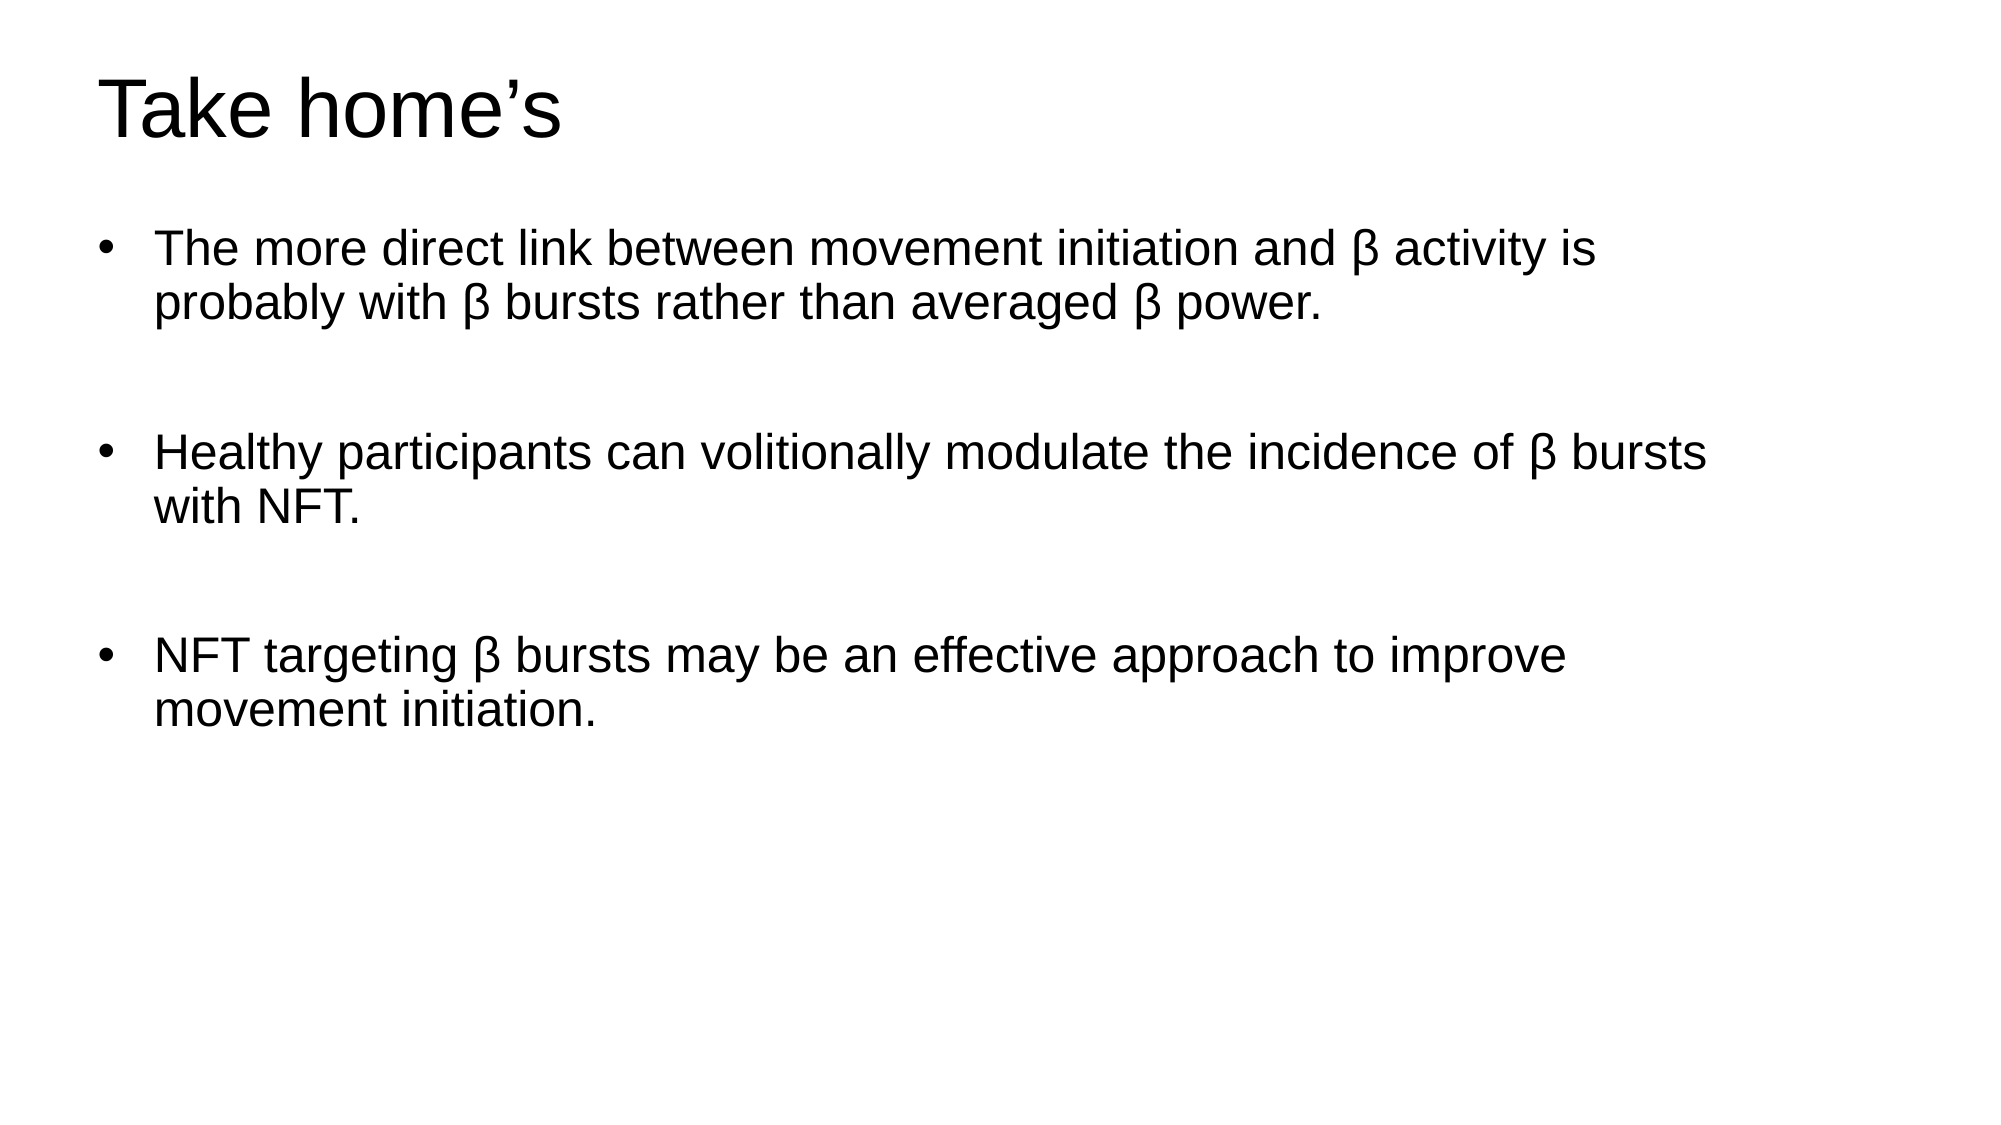

# Take home’s
The more direct link between movement initiation and β activity is probably with β bursts rather than averaged β power.

Healthy participants can volitionally modulate the incidence of β bursts with NFT.

NFT targeting β bursts may be an effective approach to improve movement initiation.